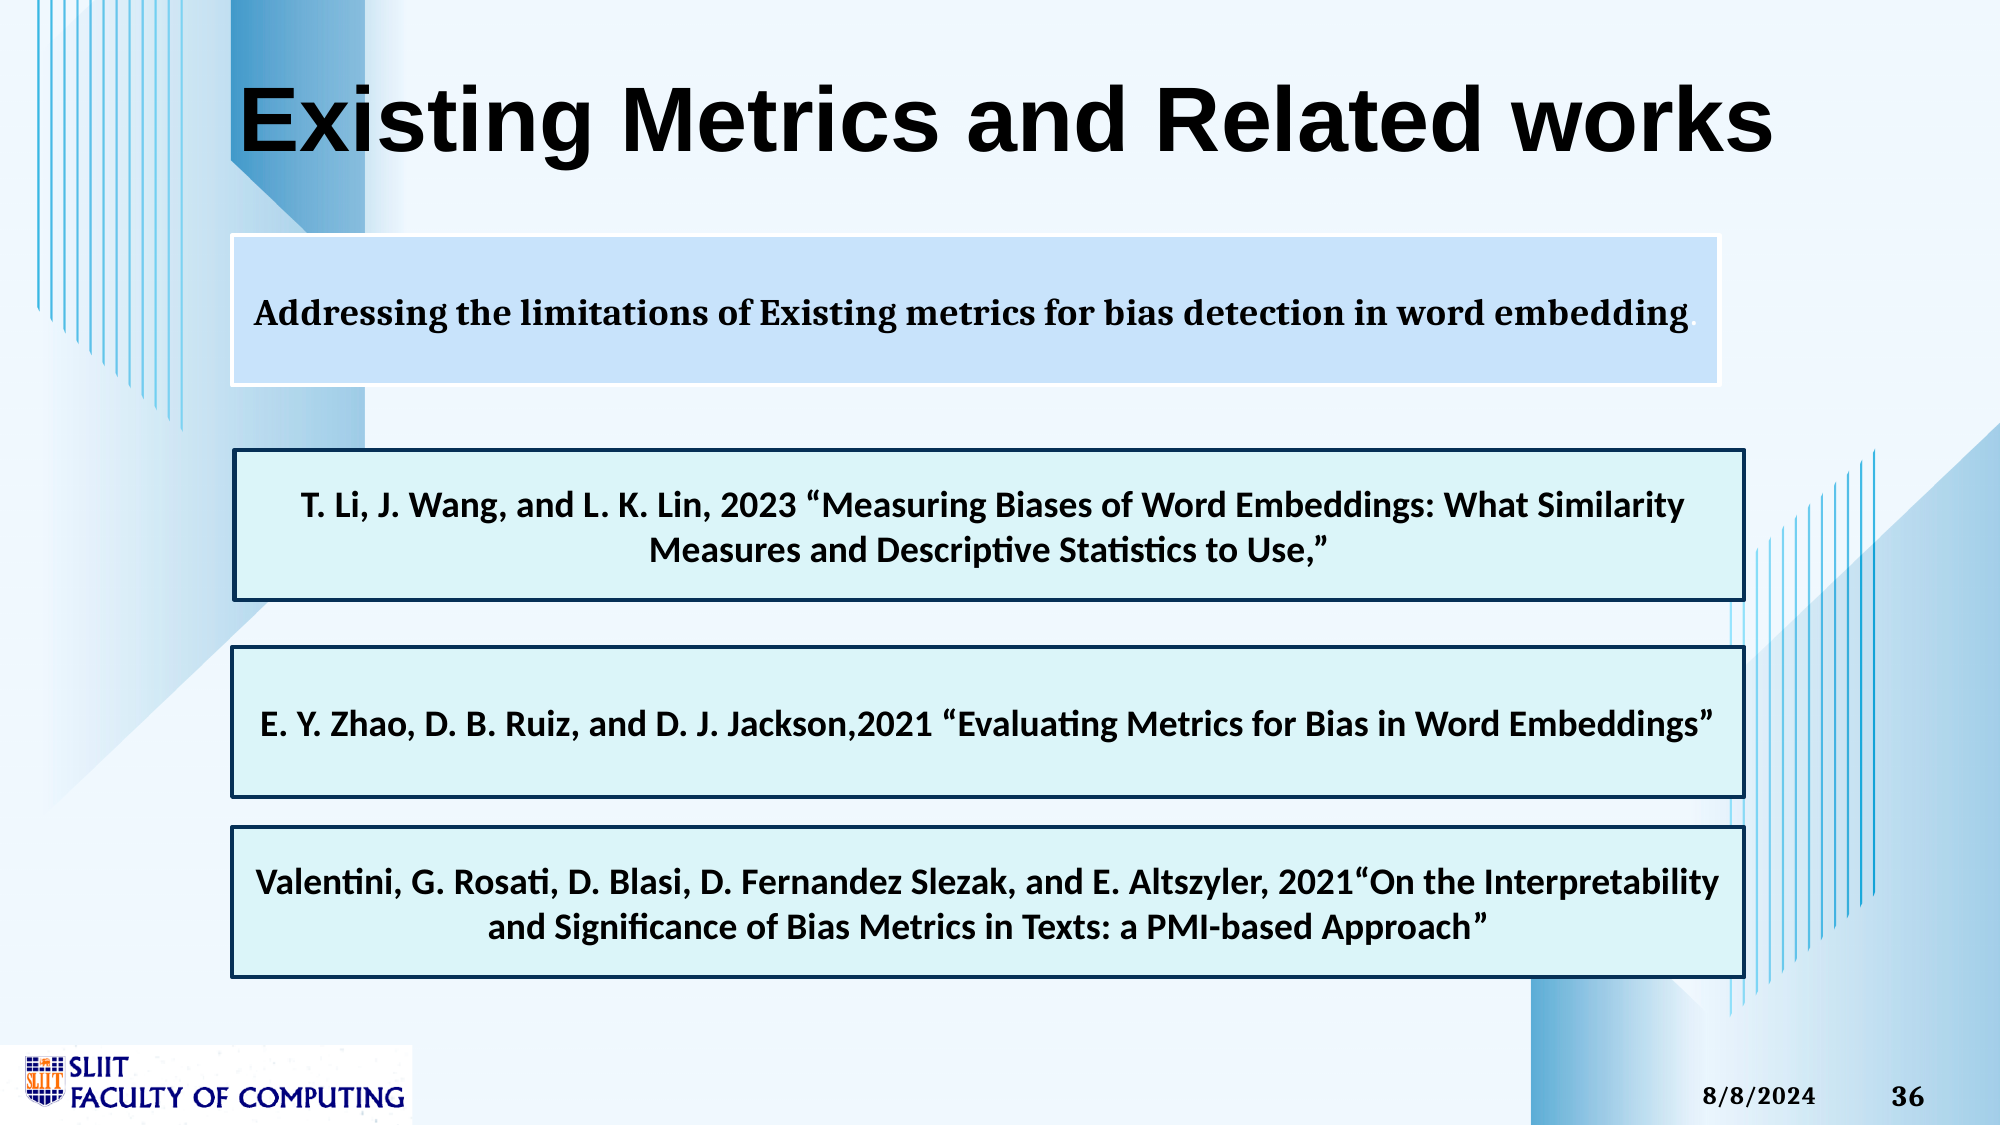

# Existing Metrics and Related works
Addressing the limitations of Existing metrics for bias detection in word embedding.
 T. Li, J. Wang, and L. K. Lin, 2023 “Measuring Biases of Word Embeddings: What Similarity Measures and Descriptive Statistics to Use,”
E. Y. Zhao, D. B. Ruiz, and D. J. Jackson,2021 “Evaluating Metrics for Bias in Word Embeddings”
Valentini, G. Rosati, D. Blasi, D. Fernandez Slezak, and E. Altszyler, 2021“On the Interpretability and Significance of Bias Metrics in Texts: a PMI-based Approach”